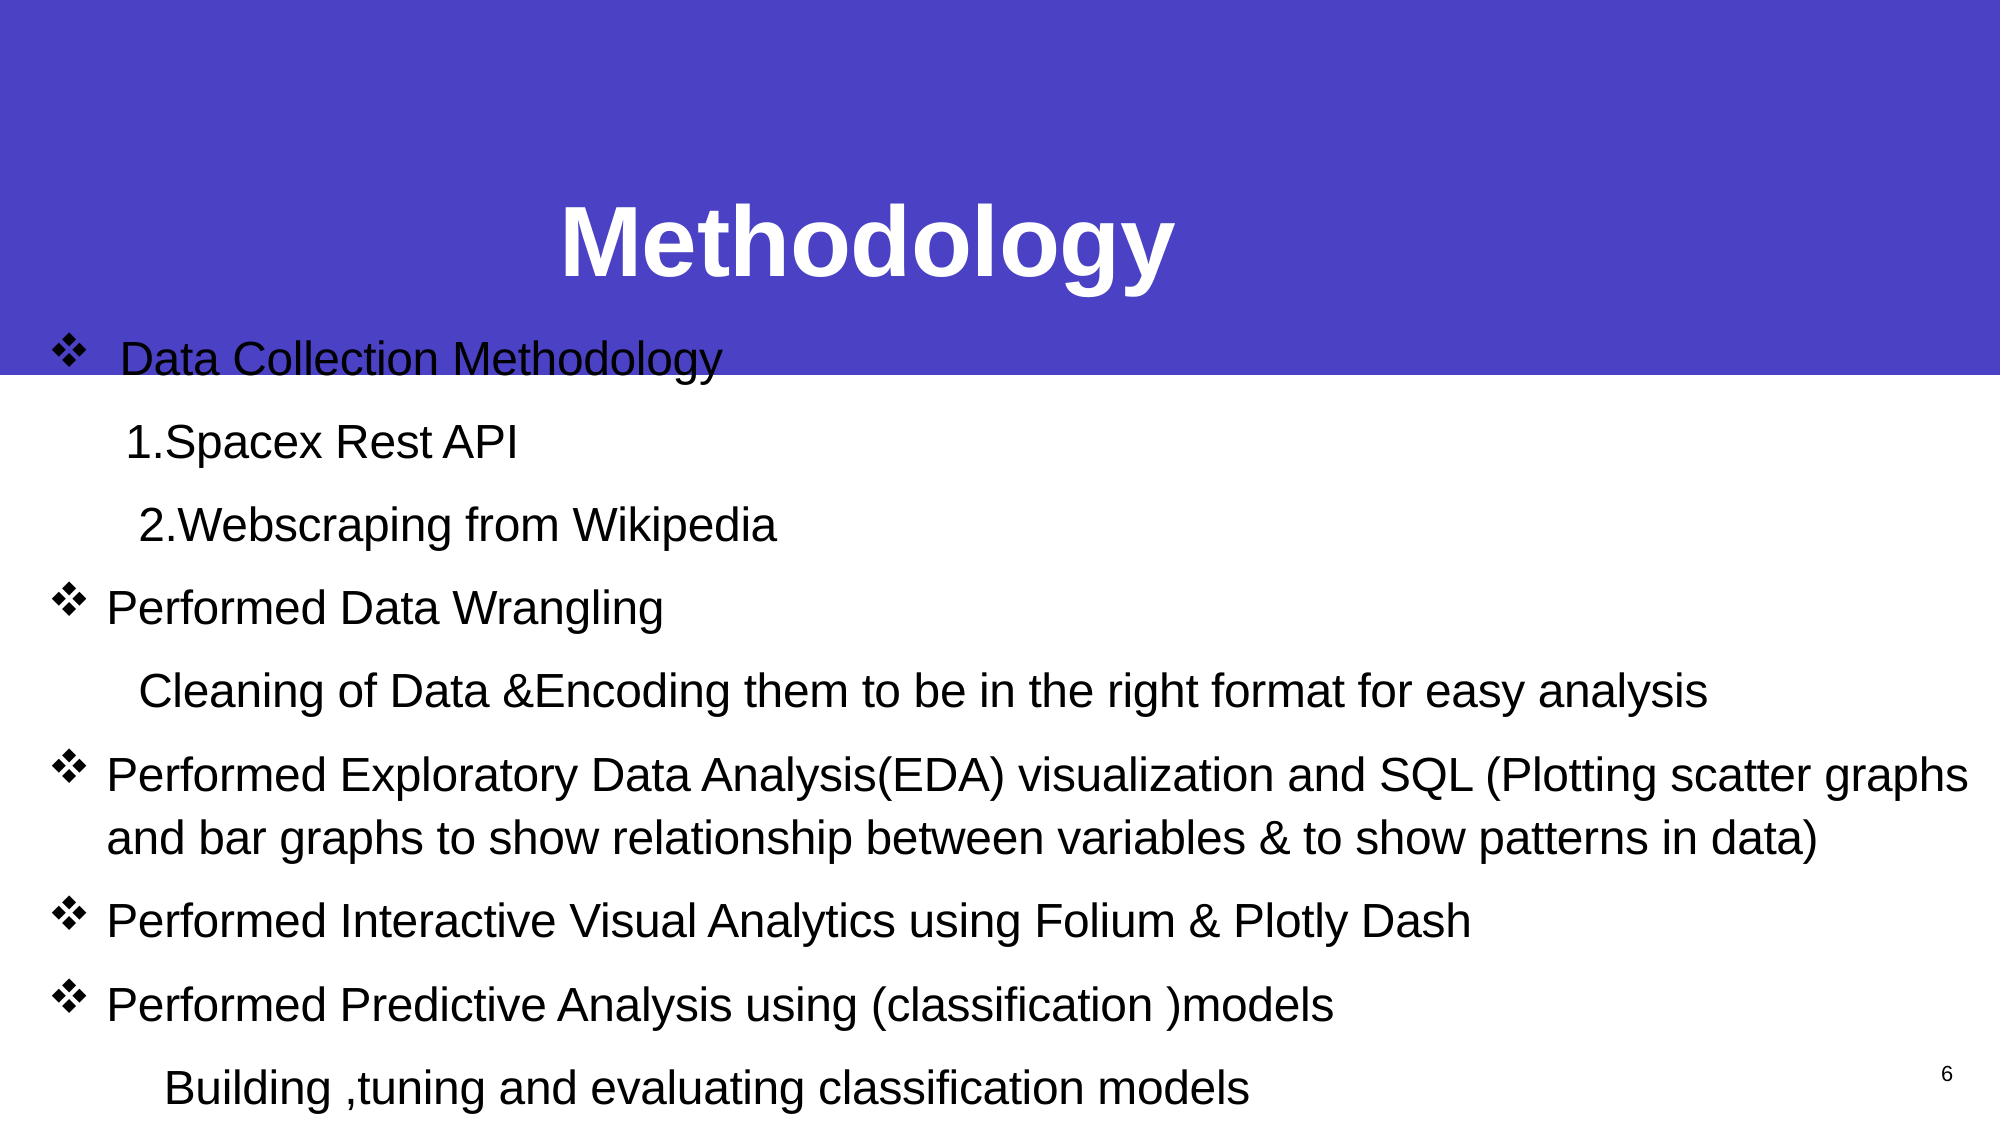

# Methodology
 Data Collection Methodology
      1.Spacex Rest API
       2.Webscraping from Wikipedia
Performed Data Wrangling
       Cleaning of Data &Encoding them to be in the right format for easy analysis
Performed Exploratory Data Analysis(EDA) visualization and SQL (Plotting scatter graphs and bar graphs to show relationship between variables & to show patterns in data)
Performed Interactive Visual Analytics using Folium & Plotly Dash
Performed Predictive Analysis using (classification )models
         Building ,tuning and evaluating classification models
https://github.com/MillyAP/SPACEX-PROJECT

6
Presentation title